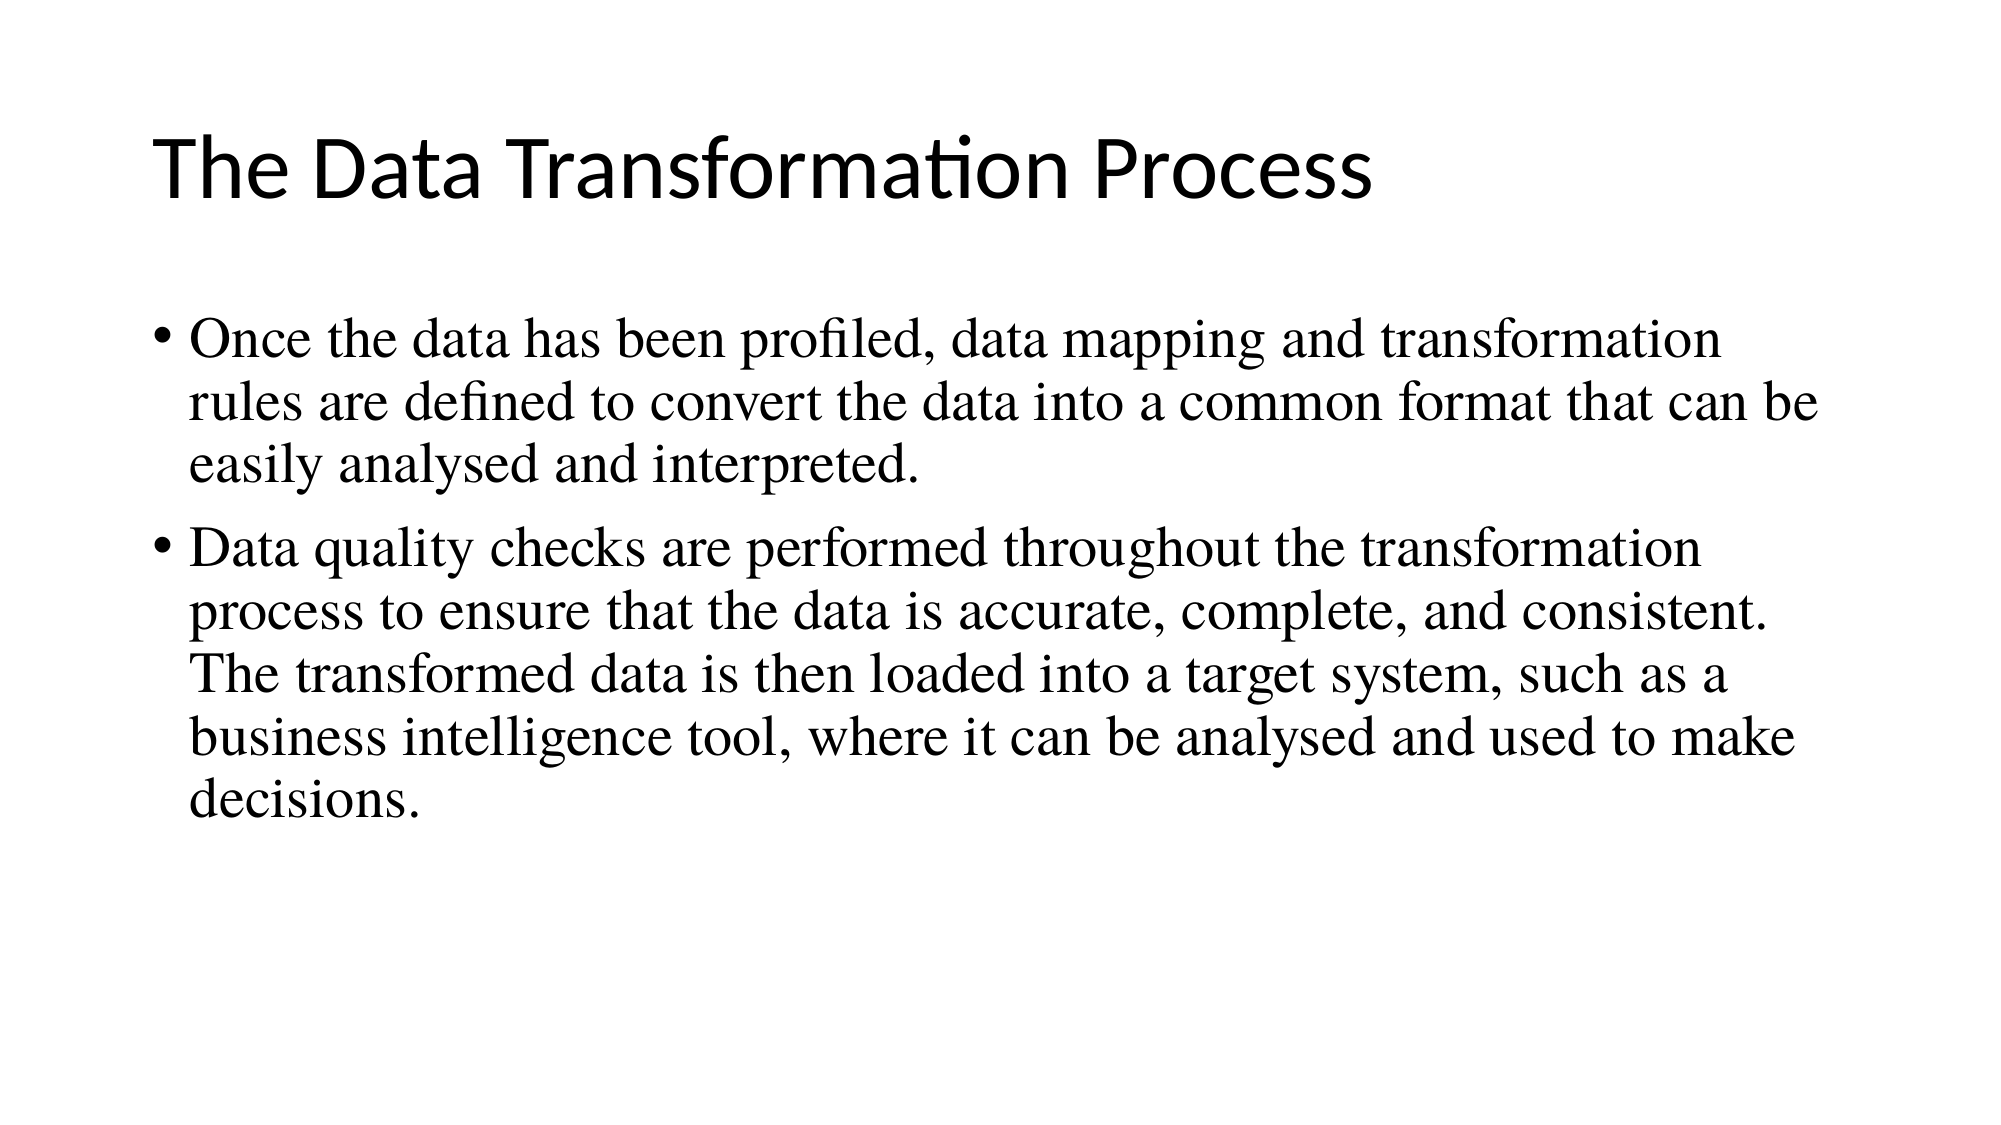

# The Data Transformation Process
Once the data has been profiled, data mapping and transformation rules are defined to convert the data into a common format that can be easily analysed and interpreted.
Data quality checks are performed throughout the transformation process to ensure that the data is accurate, complete, and consistent. The transformed data is then loaded into a target system, such as a business intelligence tool, where it can be analysed and used to make decisions.